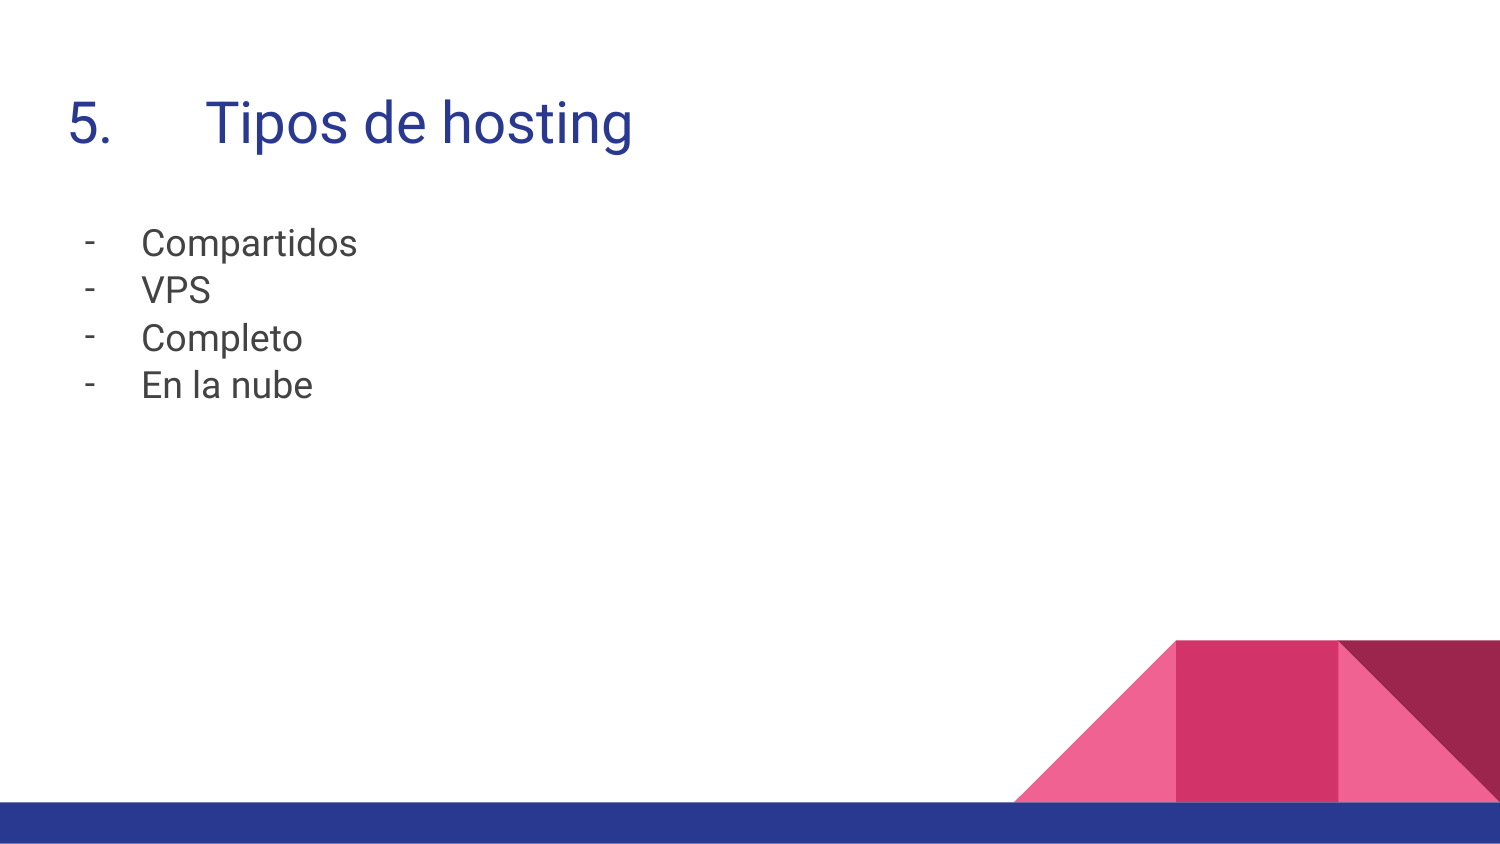

# 5.	Tipos de hosting
Compartidos
VPS
Completo
En la nube